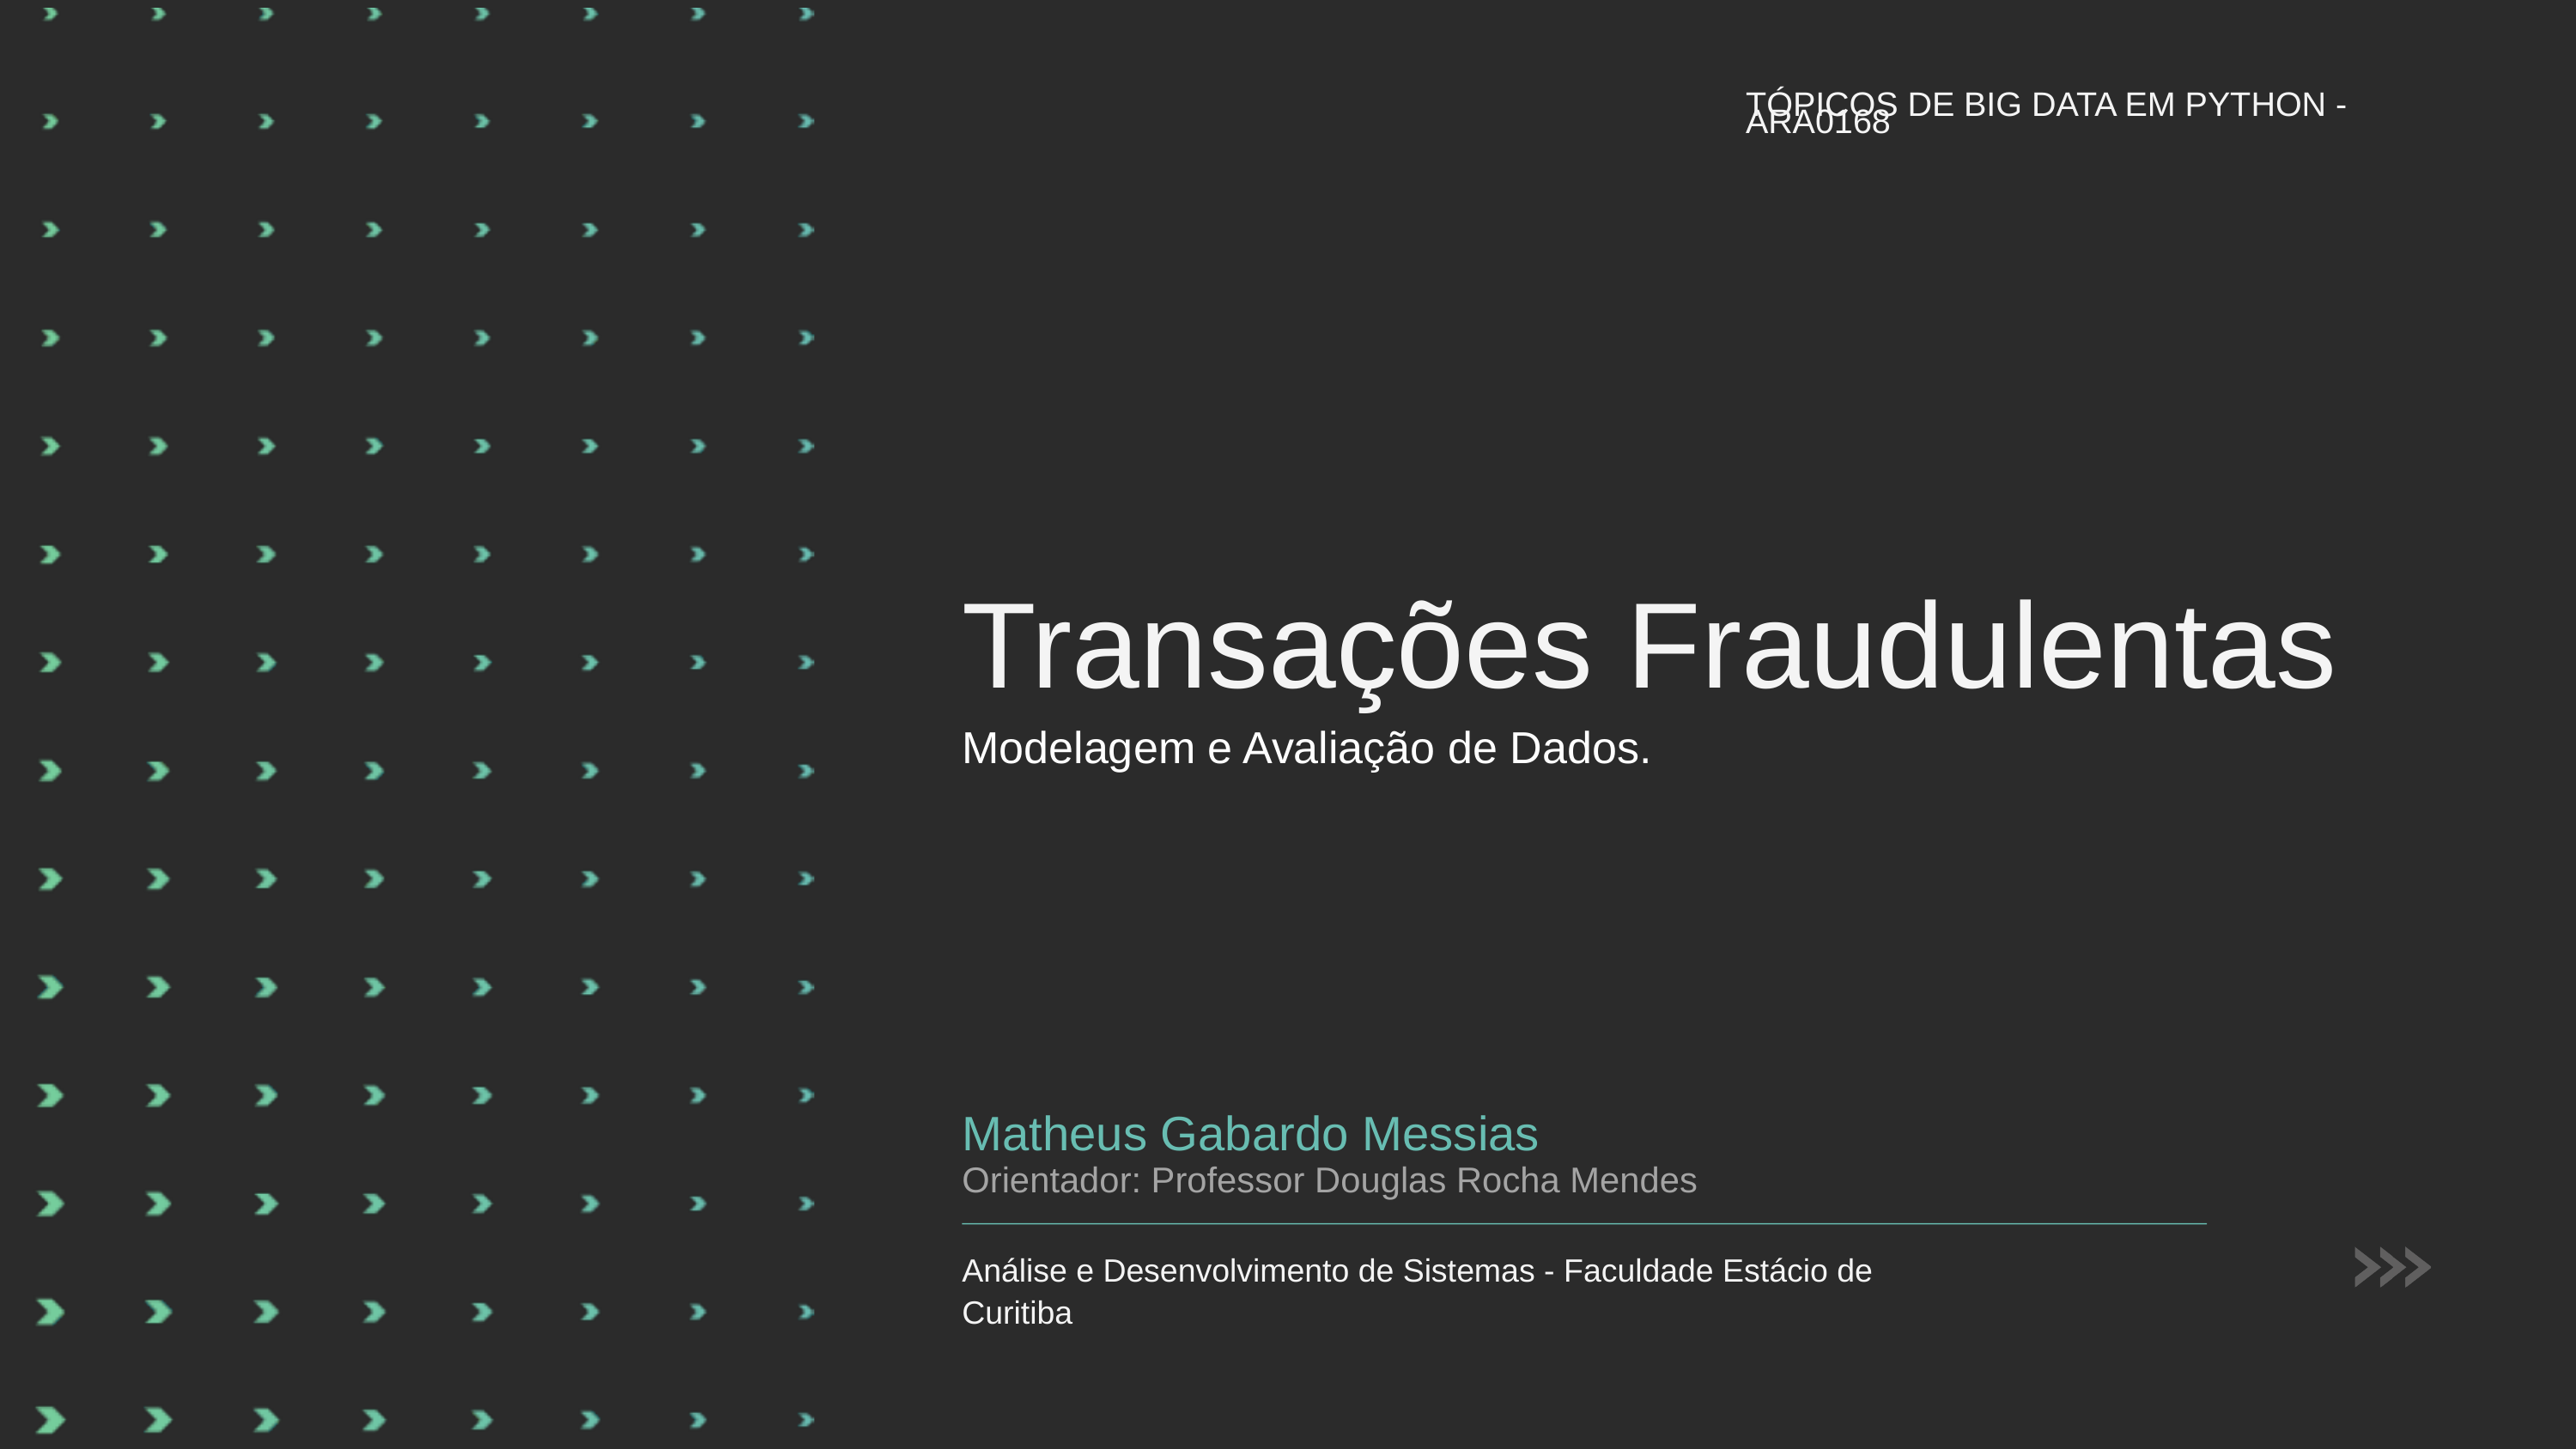

TÓPICOS DE BIG DATA EM PYTHON - ARA0168

Transações Fraudulentas
Modelagem e Avaliação de Dados.
Matheus Gabardo Messias
Orientador: Professor Douglas Rocha Mendes

Análise e Desenvolvimento de Sistemas - Faculdade Estácio de Curitiba